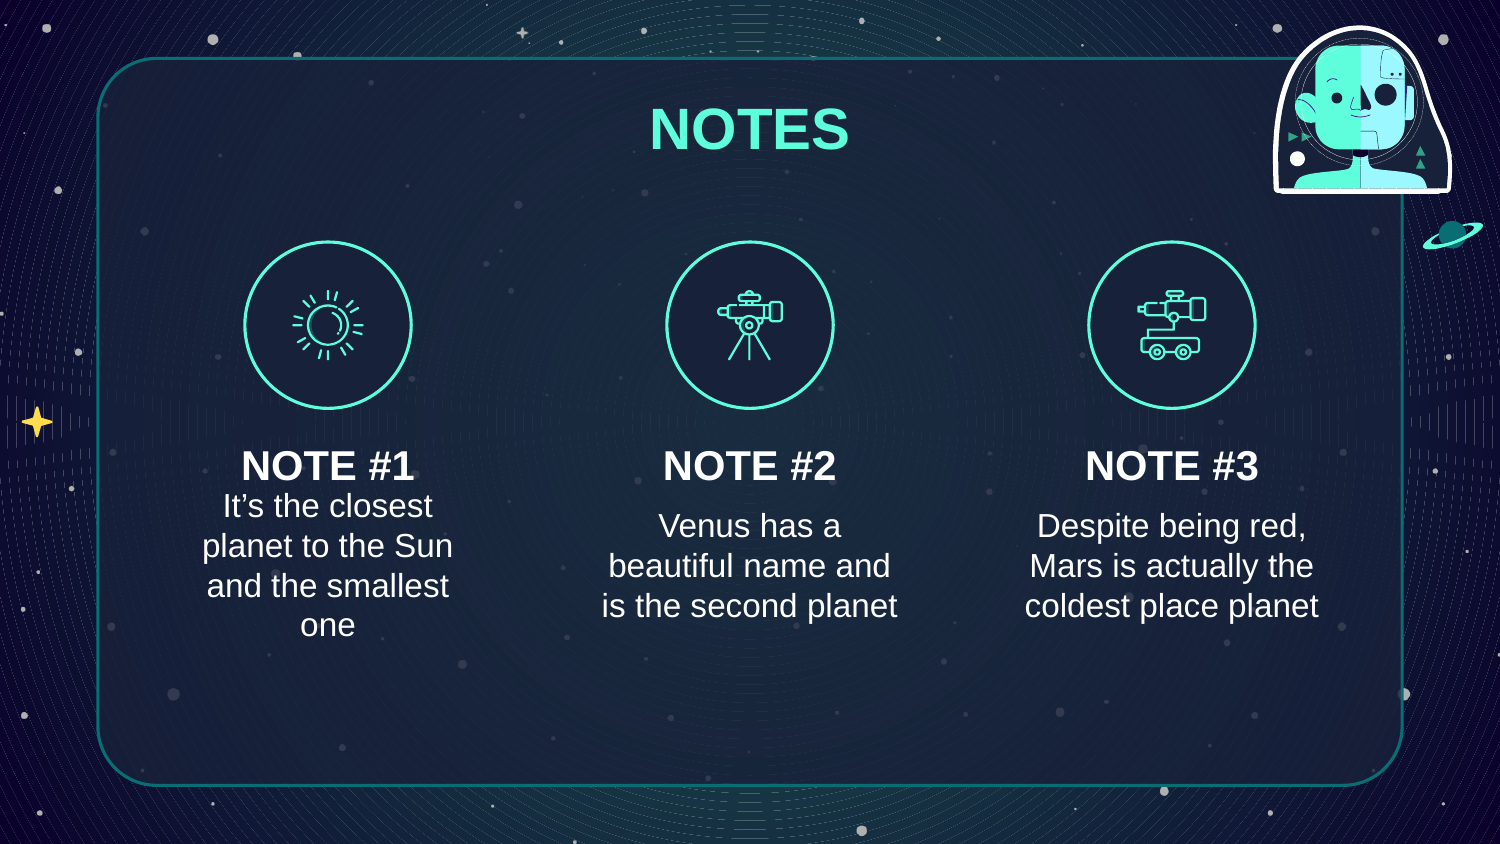

# NOTES

NOTE #1
NOTE #2
NOTE #3
Venus has a beautiful name and is the second planet
Despite being red, Mars is actually the coldest place planet
It’s the closest planet to the Sun and the smallest one